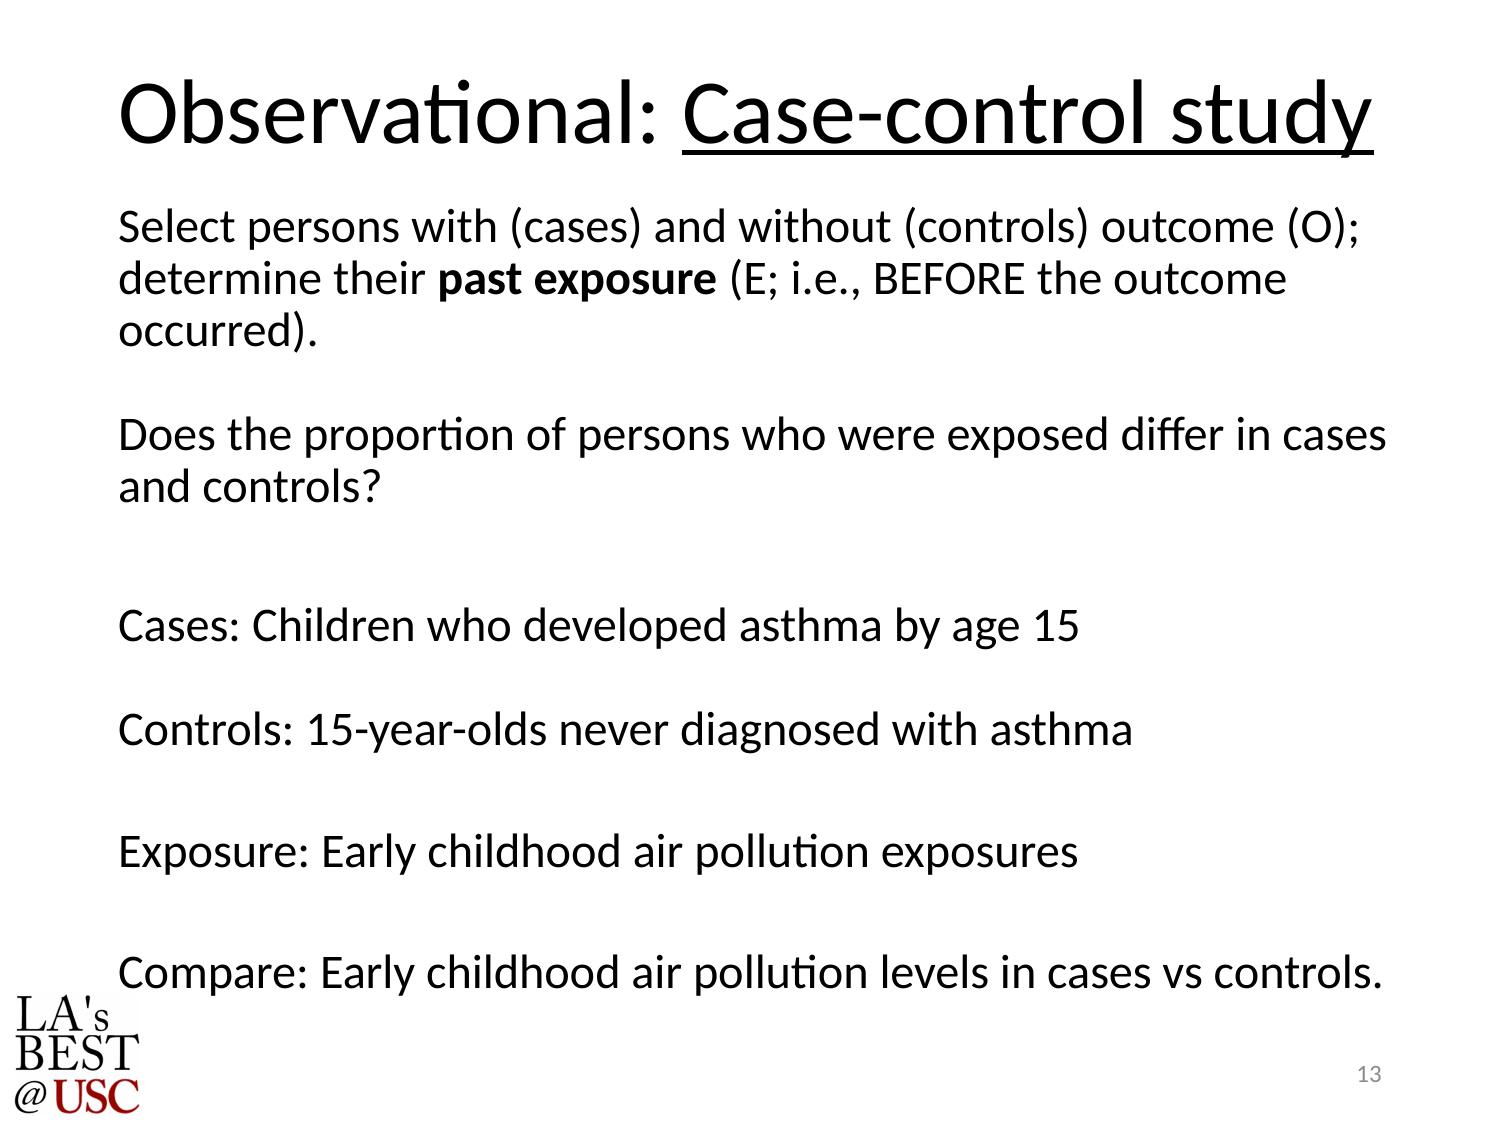

# Observational: Case-control study
Select persons with (cases) and without (controls) outcome (O); determine their past exposure (E; i.e., BEFORE the outcome occurred).
Does the proportion of persons who were exposed differ in cases and controls?

Cases: Children who developed asthma by age 15
Controls: 15-year-olds never diagnosed with asthma
Exposure: Early childhood air pollution exposures
Compare: Early childhood air pollution levels in cases vs controls.

13